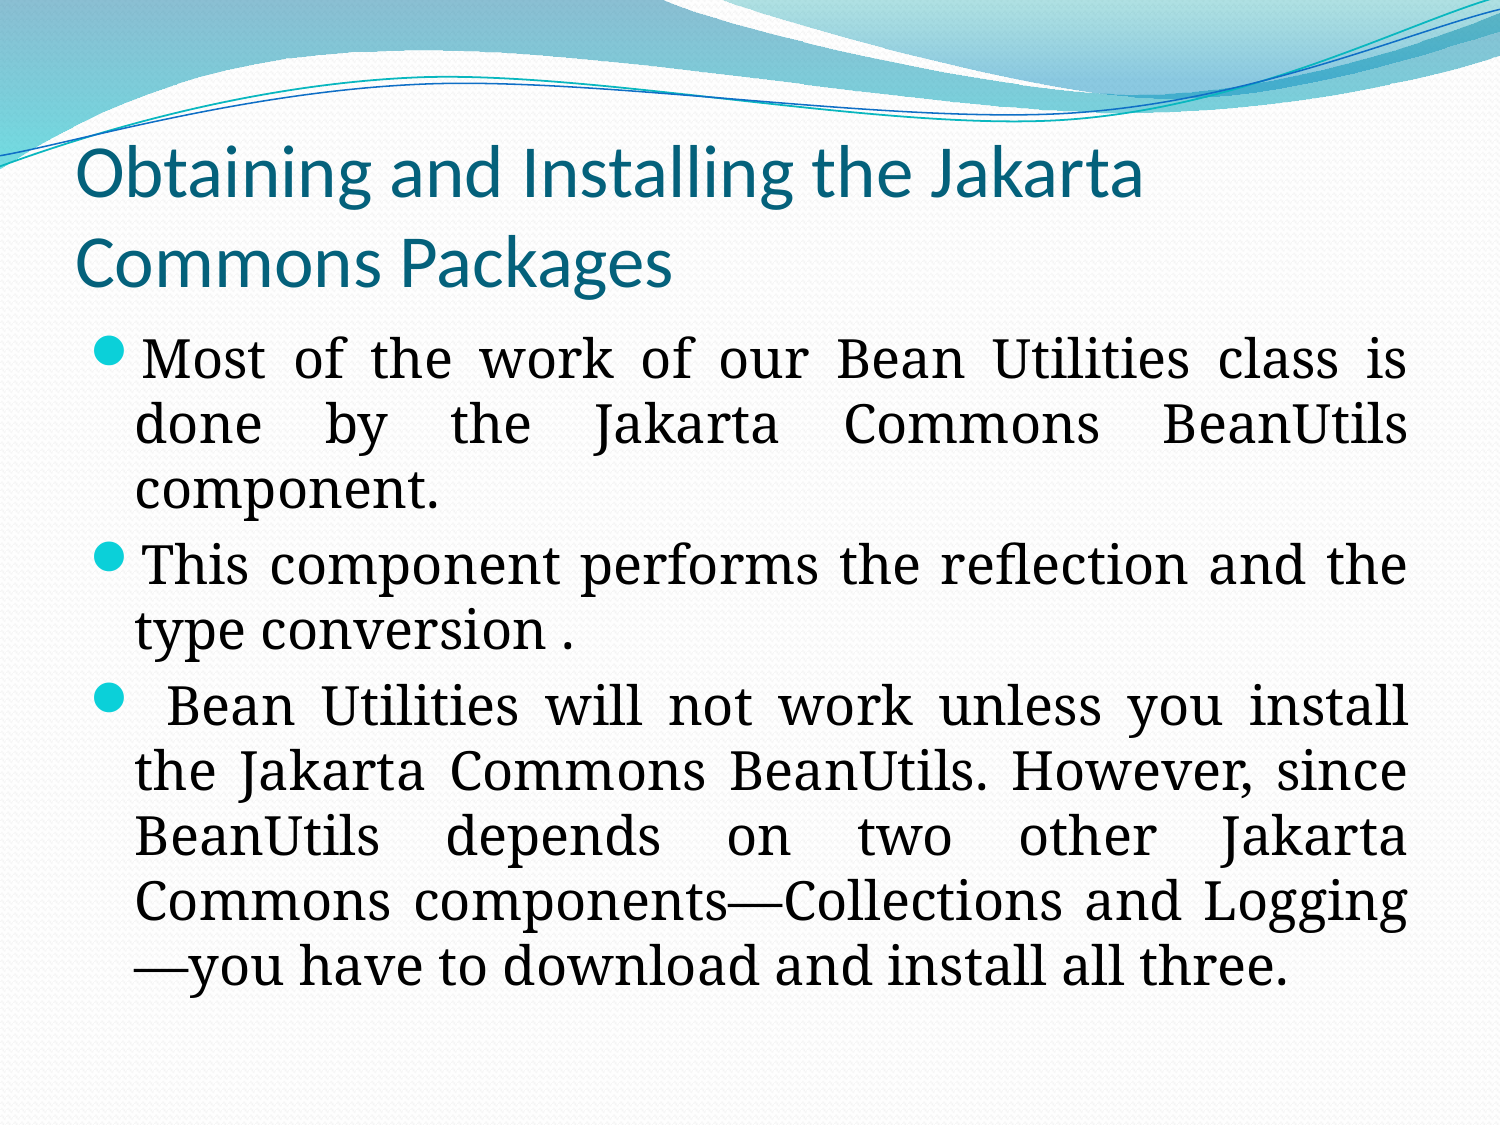

# Obtaining and Installing the Jakarta Commons Packages
Most of the work of our Bean Utilities class is done by the Jakarta Commons BeanUtils component.
This component performs the reflection and the type conversion .
 Bean Utilities will not work unless you install the Jakarta Commons BeanUtils. However, since BeanUtils depends on two other Jakarta Commons components—Collections and Logging—you have to download and install all three.